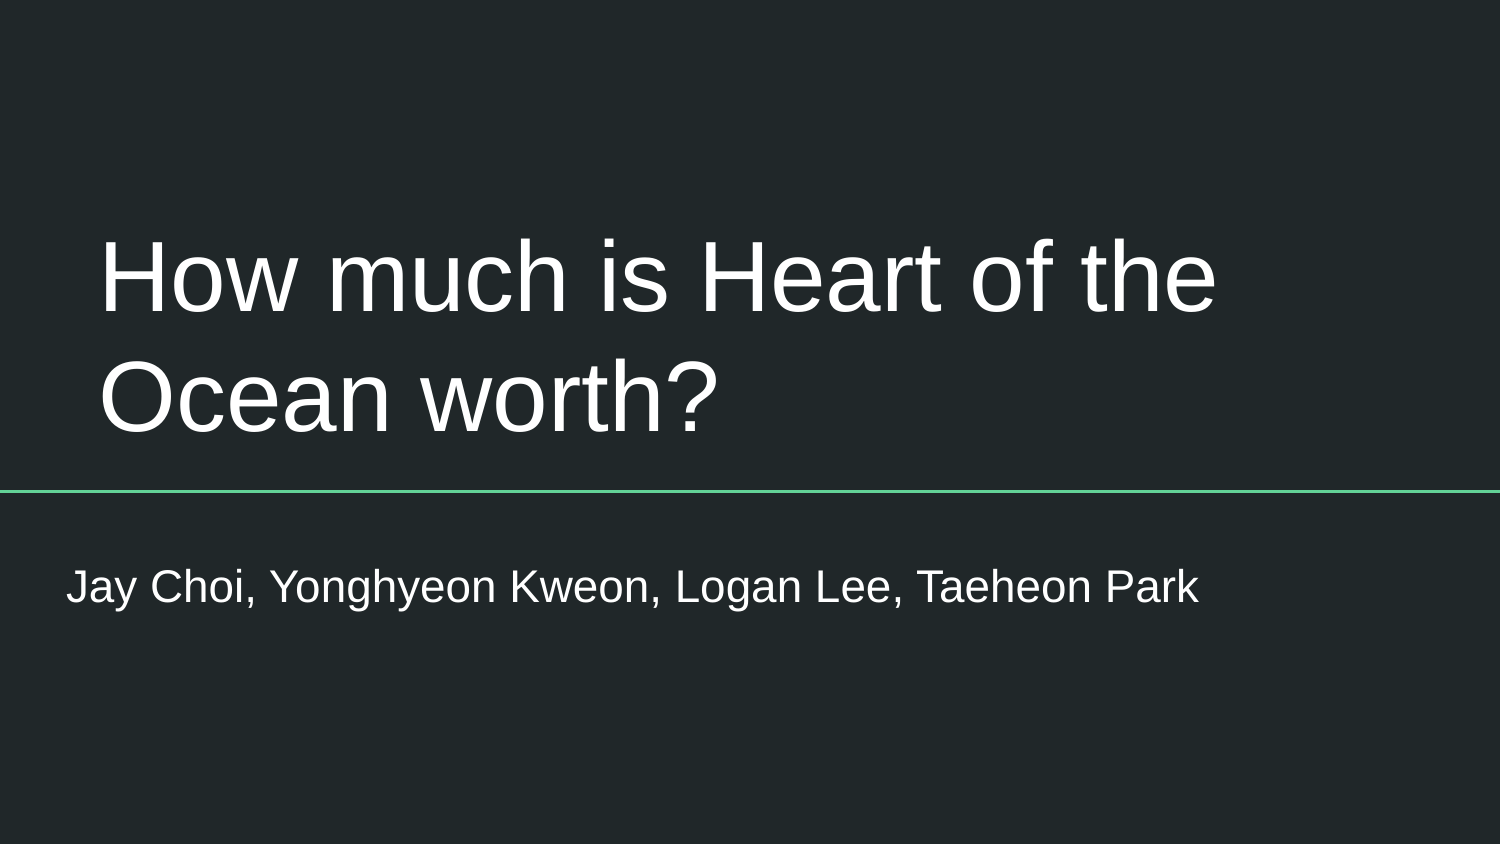

# How much is Heart of the Ocean worth?
Jay Choi, Yonghyeon Kweon, Logan Lee, Taeheon Park